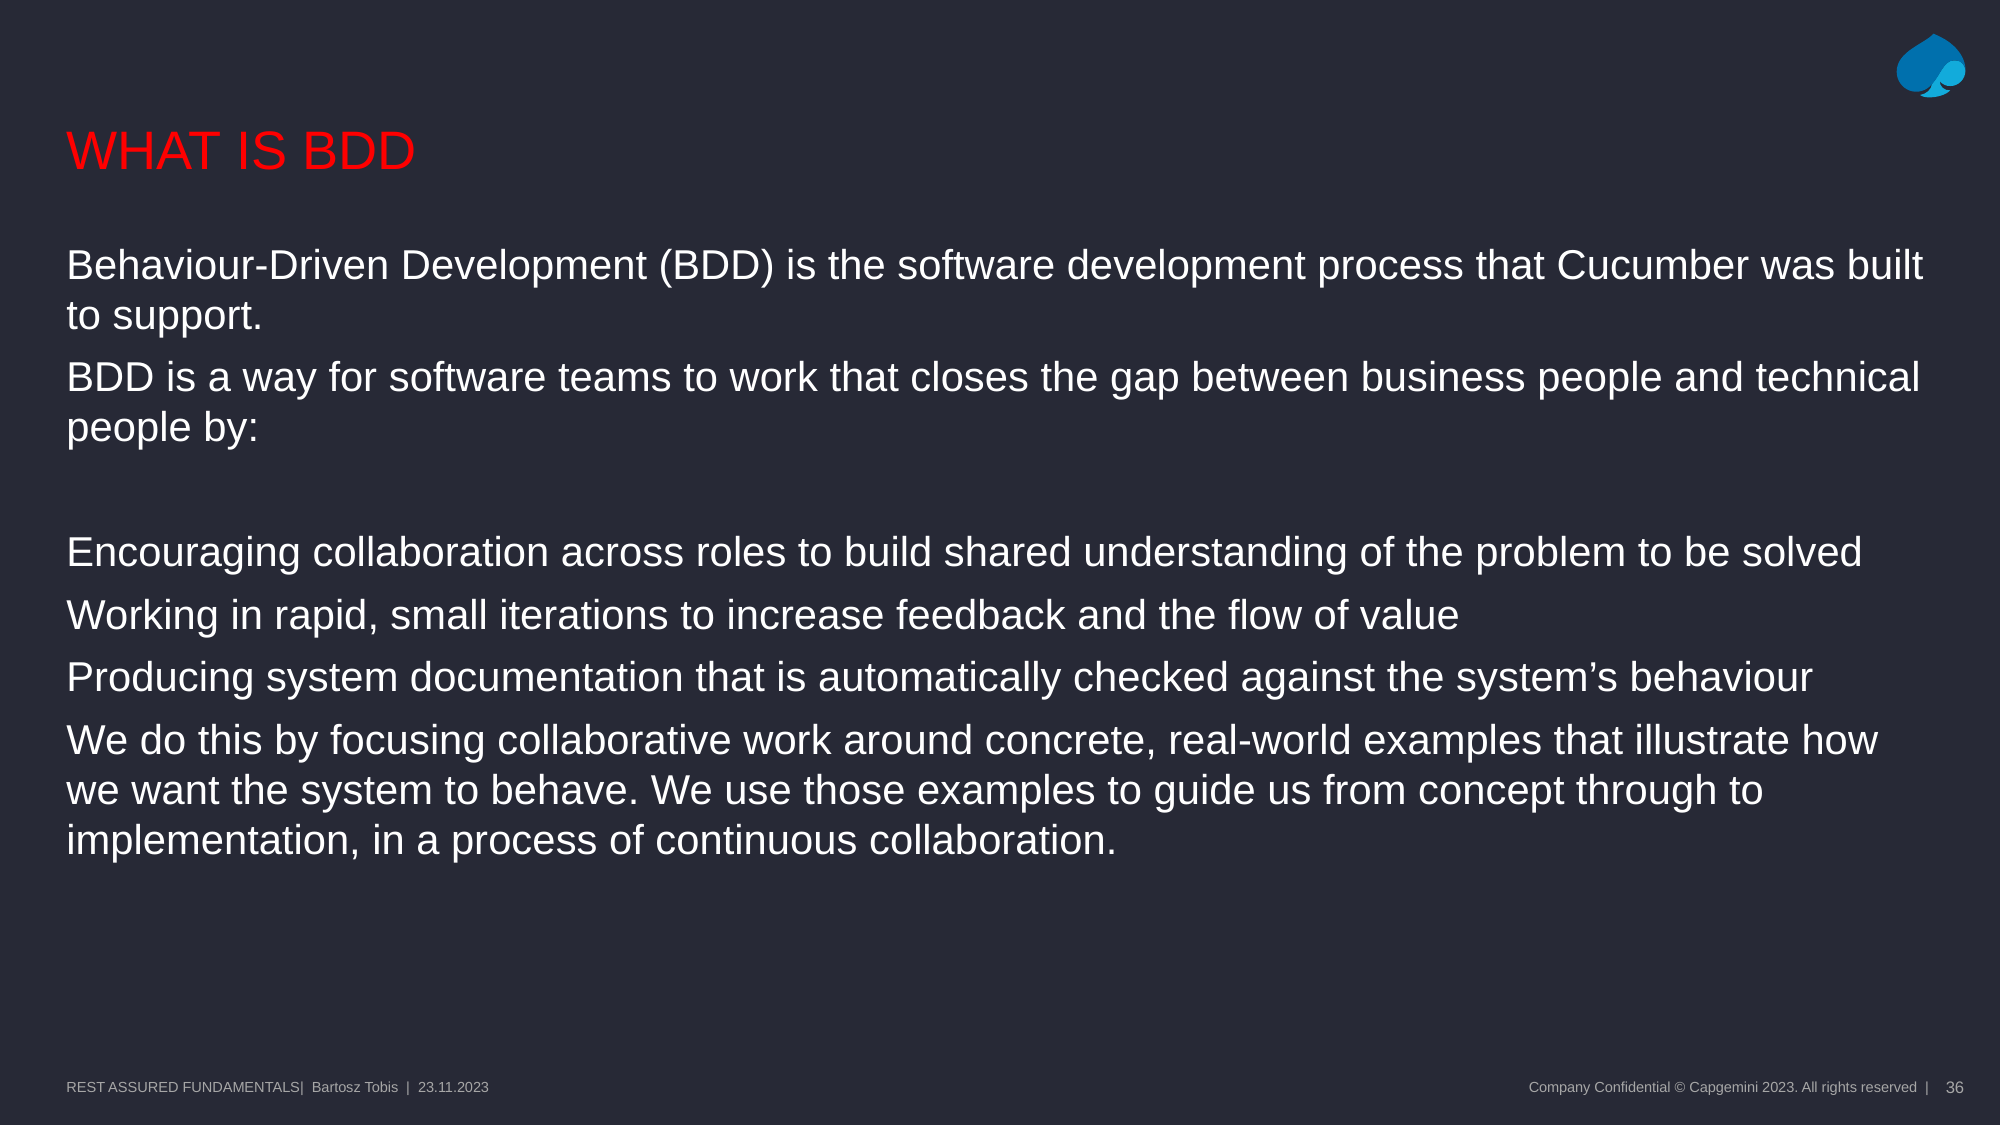

# WHAt is bdd
Behaviour-Driven Development (BDD) is the software development process that Cucumber was built to support.
BDD is a way for software teams to work that closes the gap between business people and technical people by:

Encouraging collaboration across roles to build shared understanding of the problem to be solved
Working in rapid, small iterations to increase feedback and the flow of value
Producing system documentation that is automatically checked against the system’s behaviour
We do this by focusing collaborative work around concrete, real-world examples that illustrate how we want the system to behave. We use those examples to guide us from concept through to implementation, in a process of continuous collaboration.